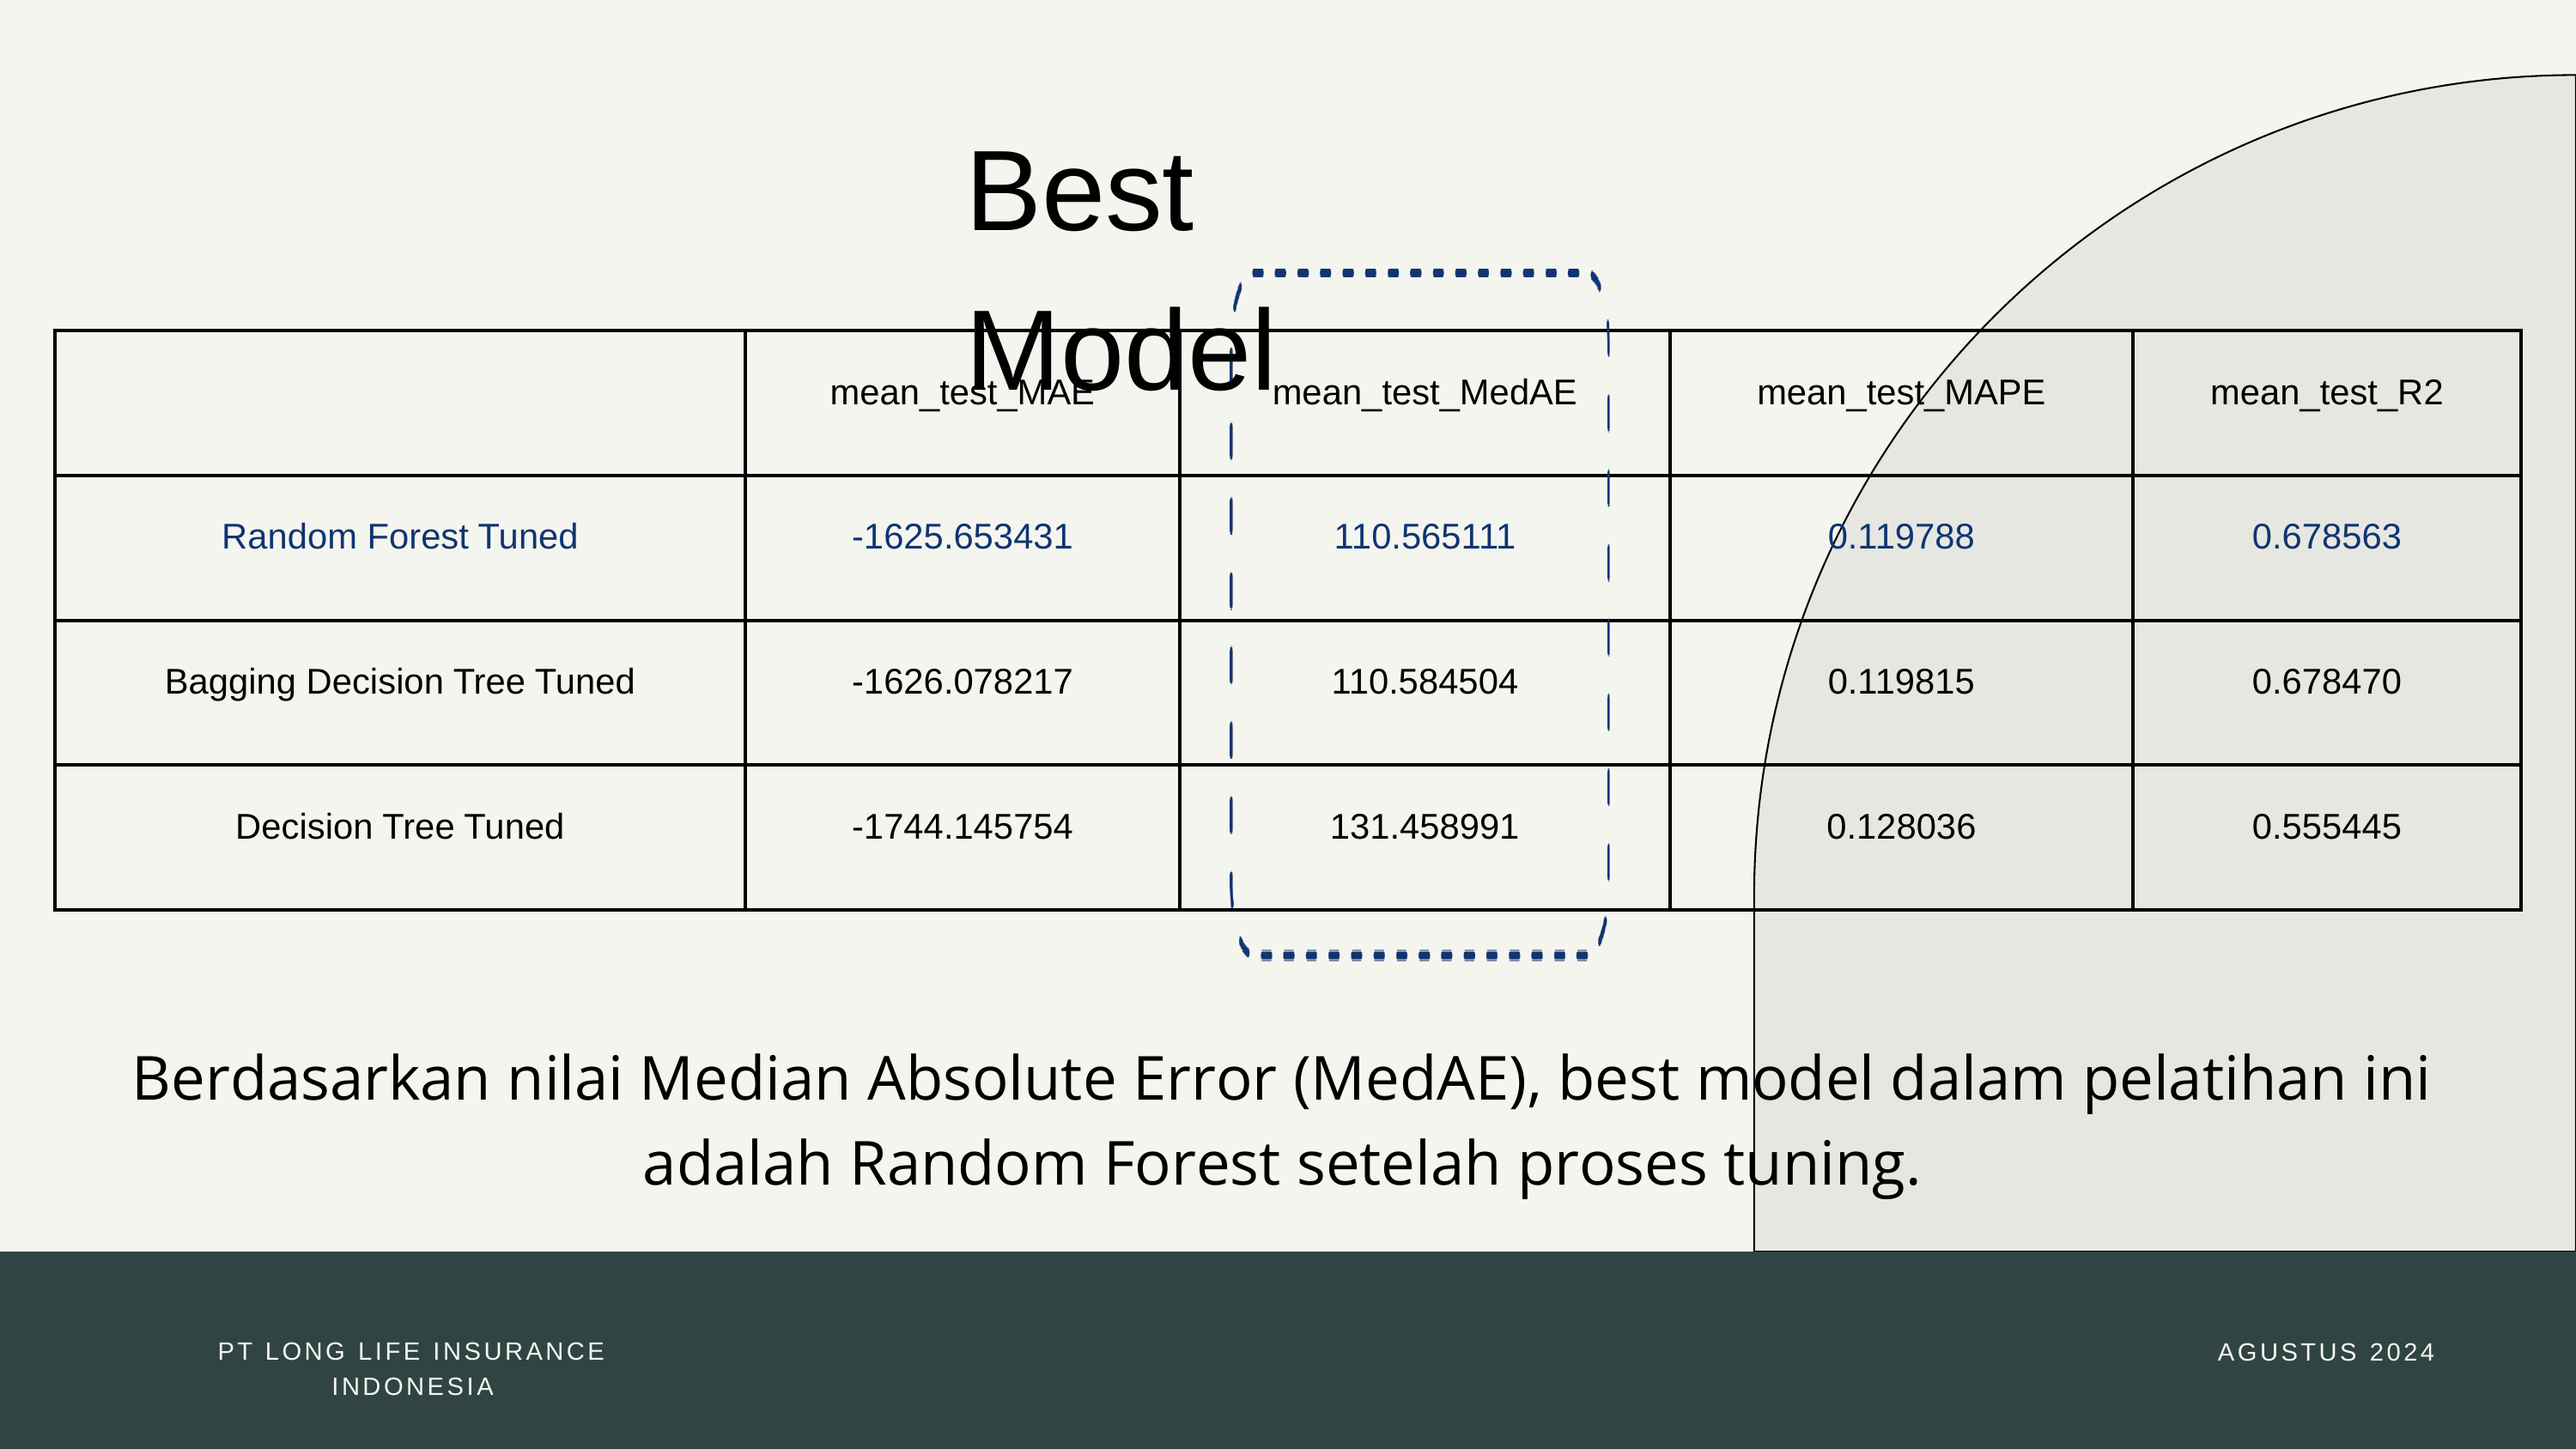

Best Model
|  | mean\_test\_MAE | mean\_test\_MedAE | mean\_test\_MAPE | mean\_test\_R2 |
| --- | --- | --- | --- | --- |
| Random Forest Tuned | -1625.653431 | 110.565111 | 0.119788 | 0.678563 |
| Bagging Decision Tree Tuned | -1626.078217 | 110.584504 | 0.119815 | 0.678470 |
| Decision Tree Tuned | -1744.145754 | 131.458991 | 0.128036 | 0.555445 |

Berdasarkan nilai Median Absolute Error (MedAE), best model dalam pelatihan ini adalah Random Forest setelah proses tuning.

PT LONG LIFE INSURANCE INDONESIA
AGUSTUS 2024